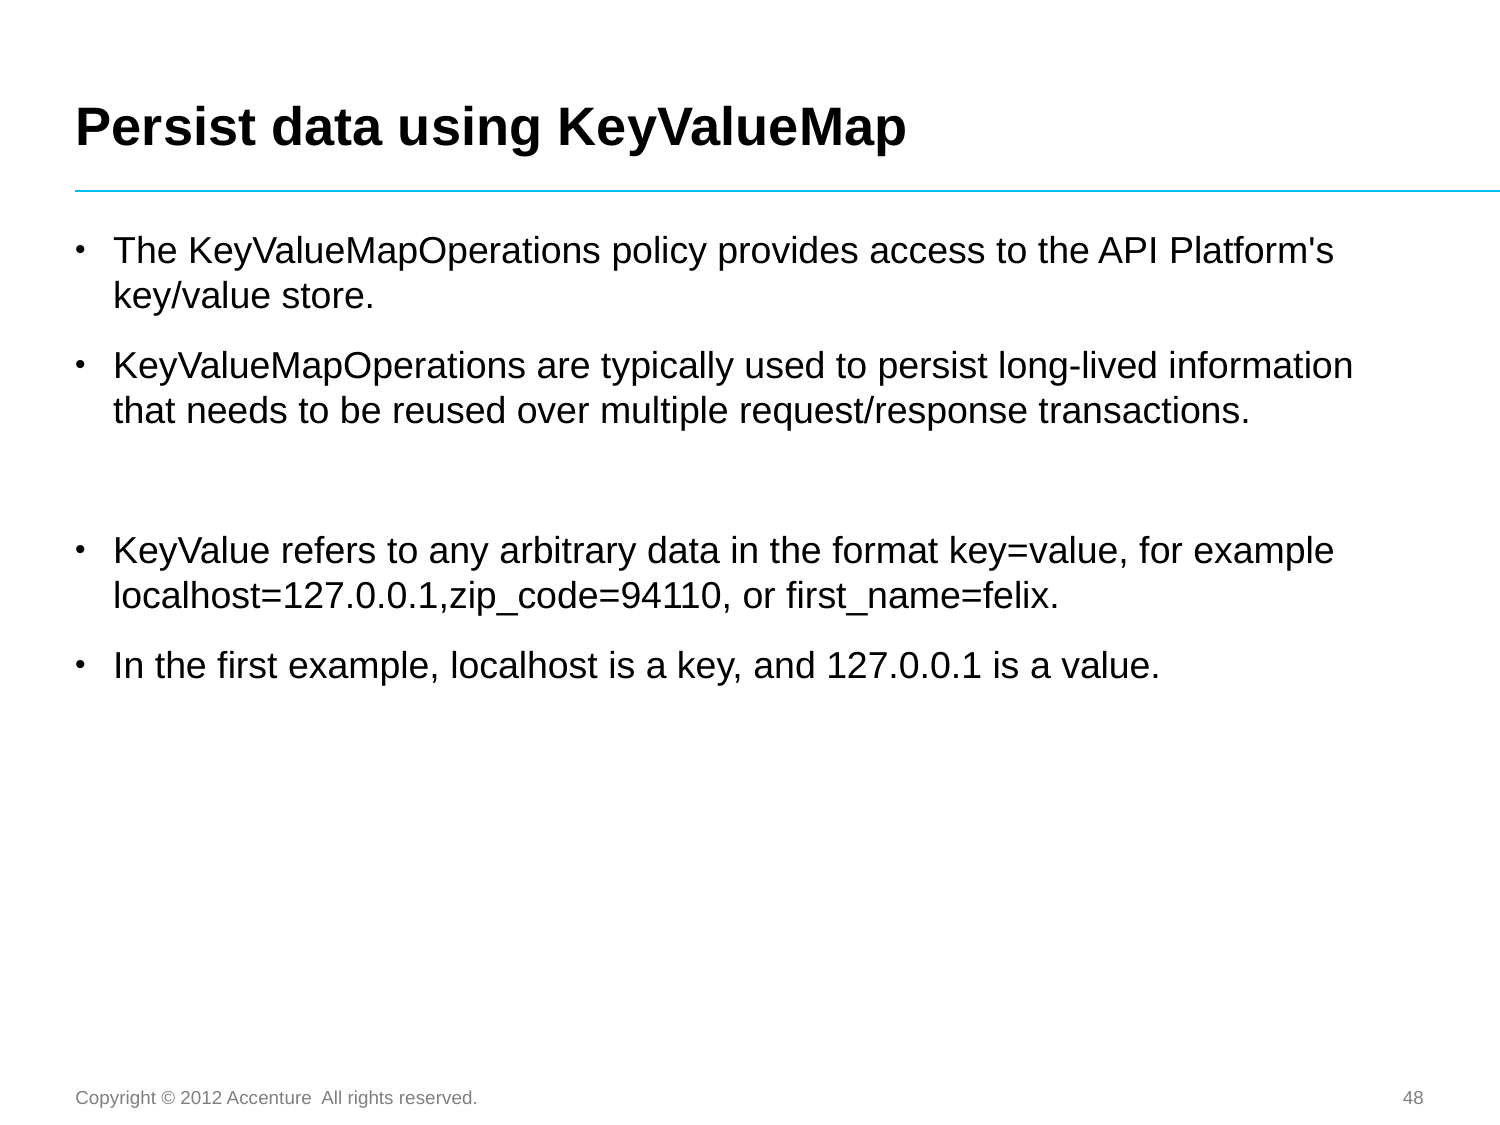

# Persist data using KeyValueMap
The KeyValueMapOperations policy provides access to the API Platform's key/value store.
KeyValueMapOperations are typically used to persist long-lived information that needs to be reused over multiple request/response transactions.

KeyValue refers to any arbitrary data in the format key=value, for example localhost=127.0.0.1,zip_code=94110, or first_name=felix.
In the first example, localhost is a key, and 127.0.0.1 is a value.